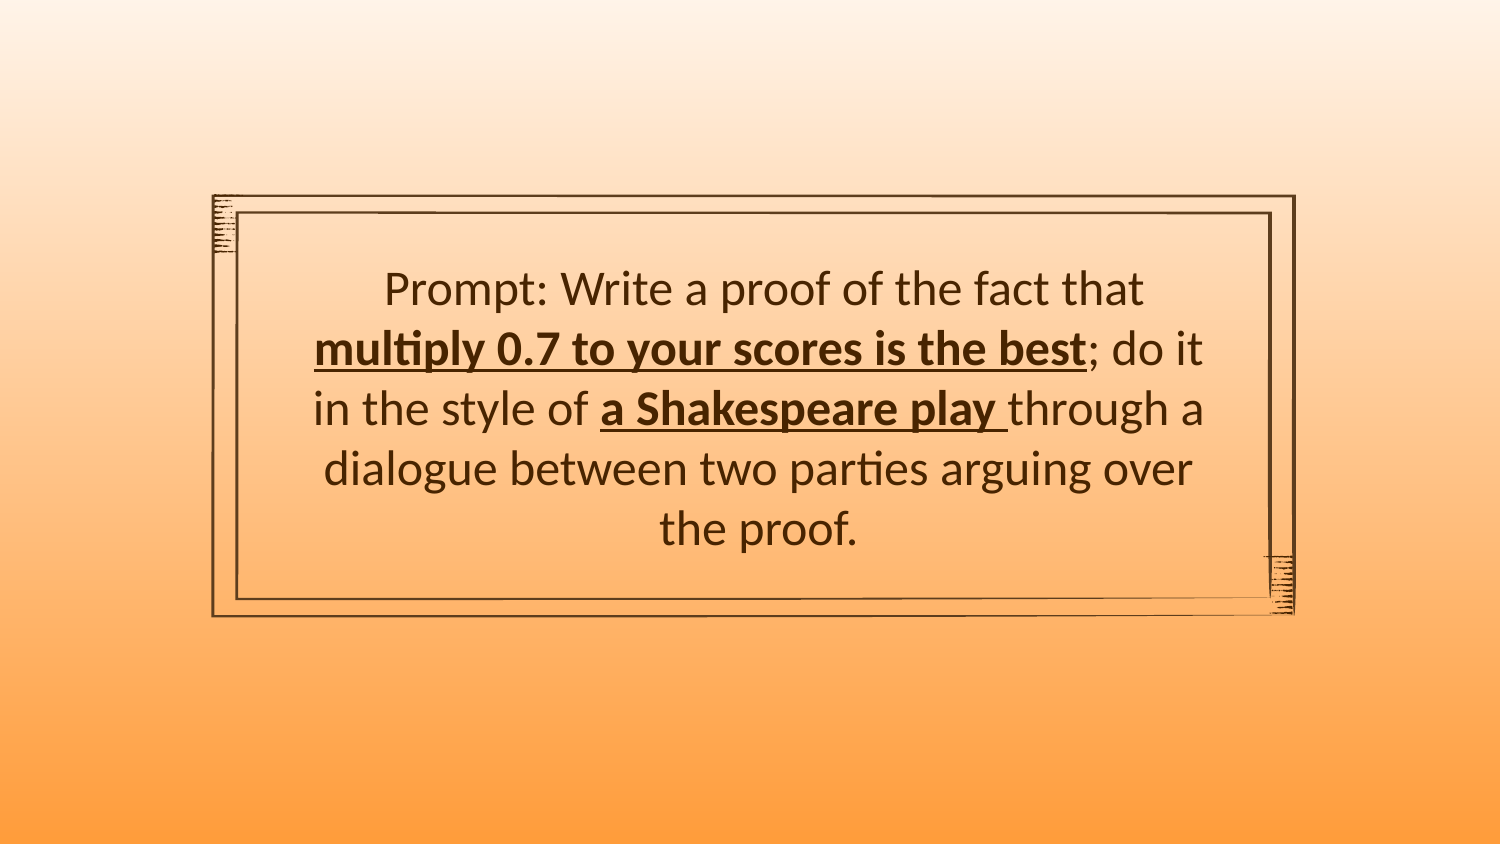

Prompt: Write a proof of the fact that multiply 0.7 to your scores is the best; do it in the style of a Shakespeare play through a dialogue between two parties arguing over the proof.